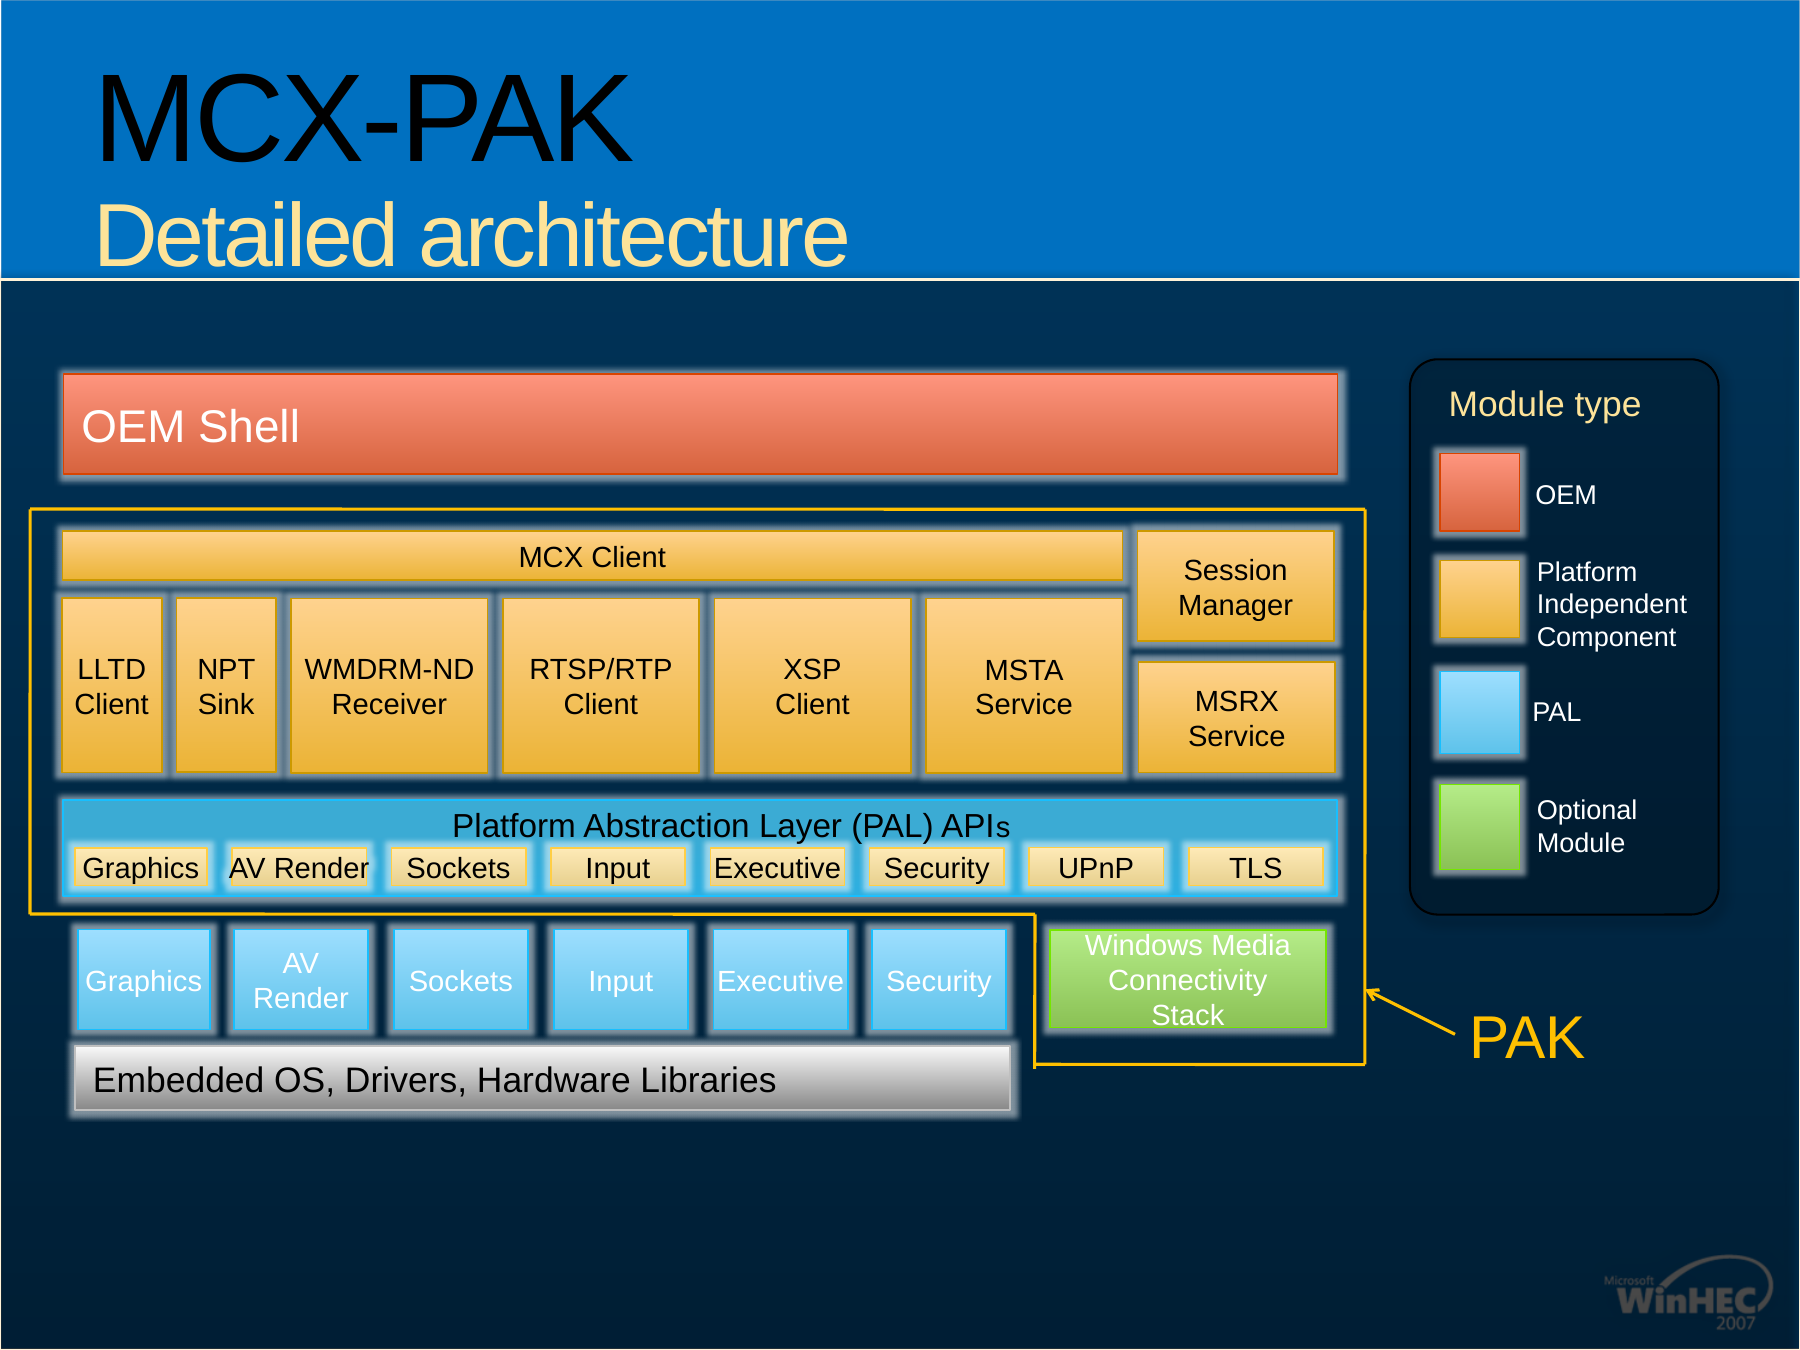

# MCX-PAK Detailed architecture

Module type
OEM Shell

OEM
Session
Manager
MCX Client
Platform
Independent
Component

NPT
Sink
LLTD
Client
WMDRM-ND
Receiver
RTSP/RTP
Client
XSP
Client
MSTA
Service
MSRX
Service

PAL
Optional
Module

Platform Abstraction Layer (PAL) APIs

UPnP
TLS
Graphics
AV Render
Sockets
Input
Executive
Security
Graphics
AV
Render
Sockets
Input
Executive
Security
Windows Media
Connectivity Stack
PAK
Embedded OS, Drivers, Hardware Libraries